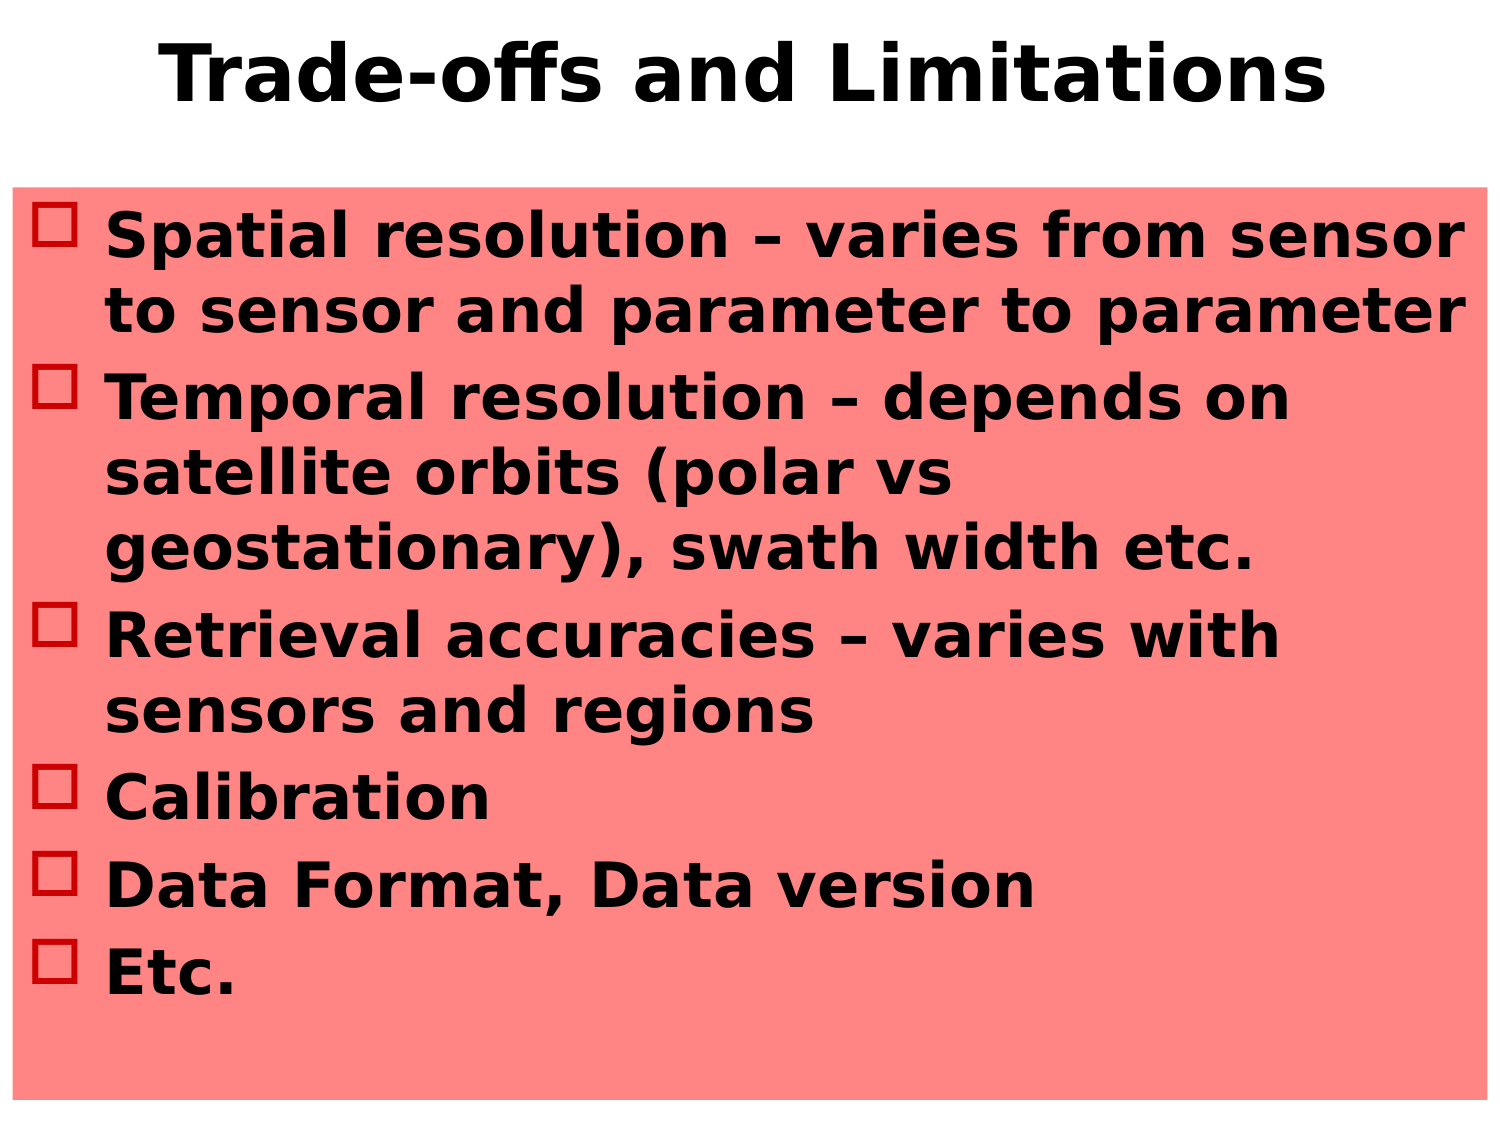

# Trade-offs and Limitations
Spatial resolution – varies from sensor to sensor and parameter to parameter
Temporal resolution – depends on satellite orbits (polar vs geostationary), swath width etc.
Retrieval accuracies – varies with sensors and regions
Calibration
Data Format, Data version
Etc.